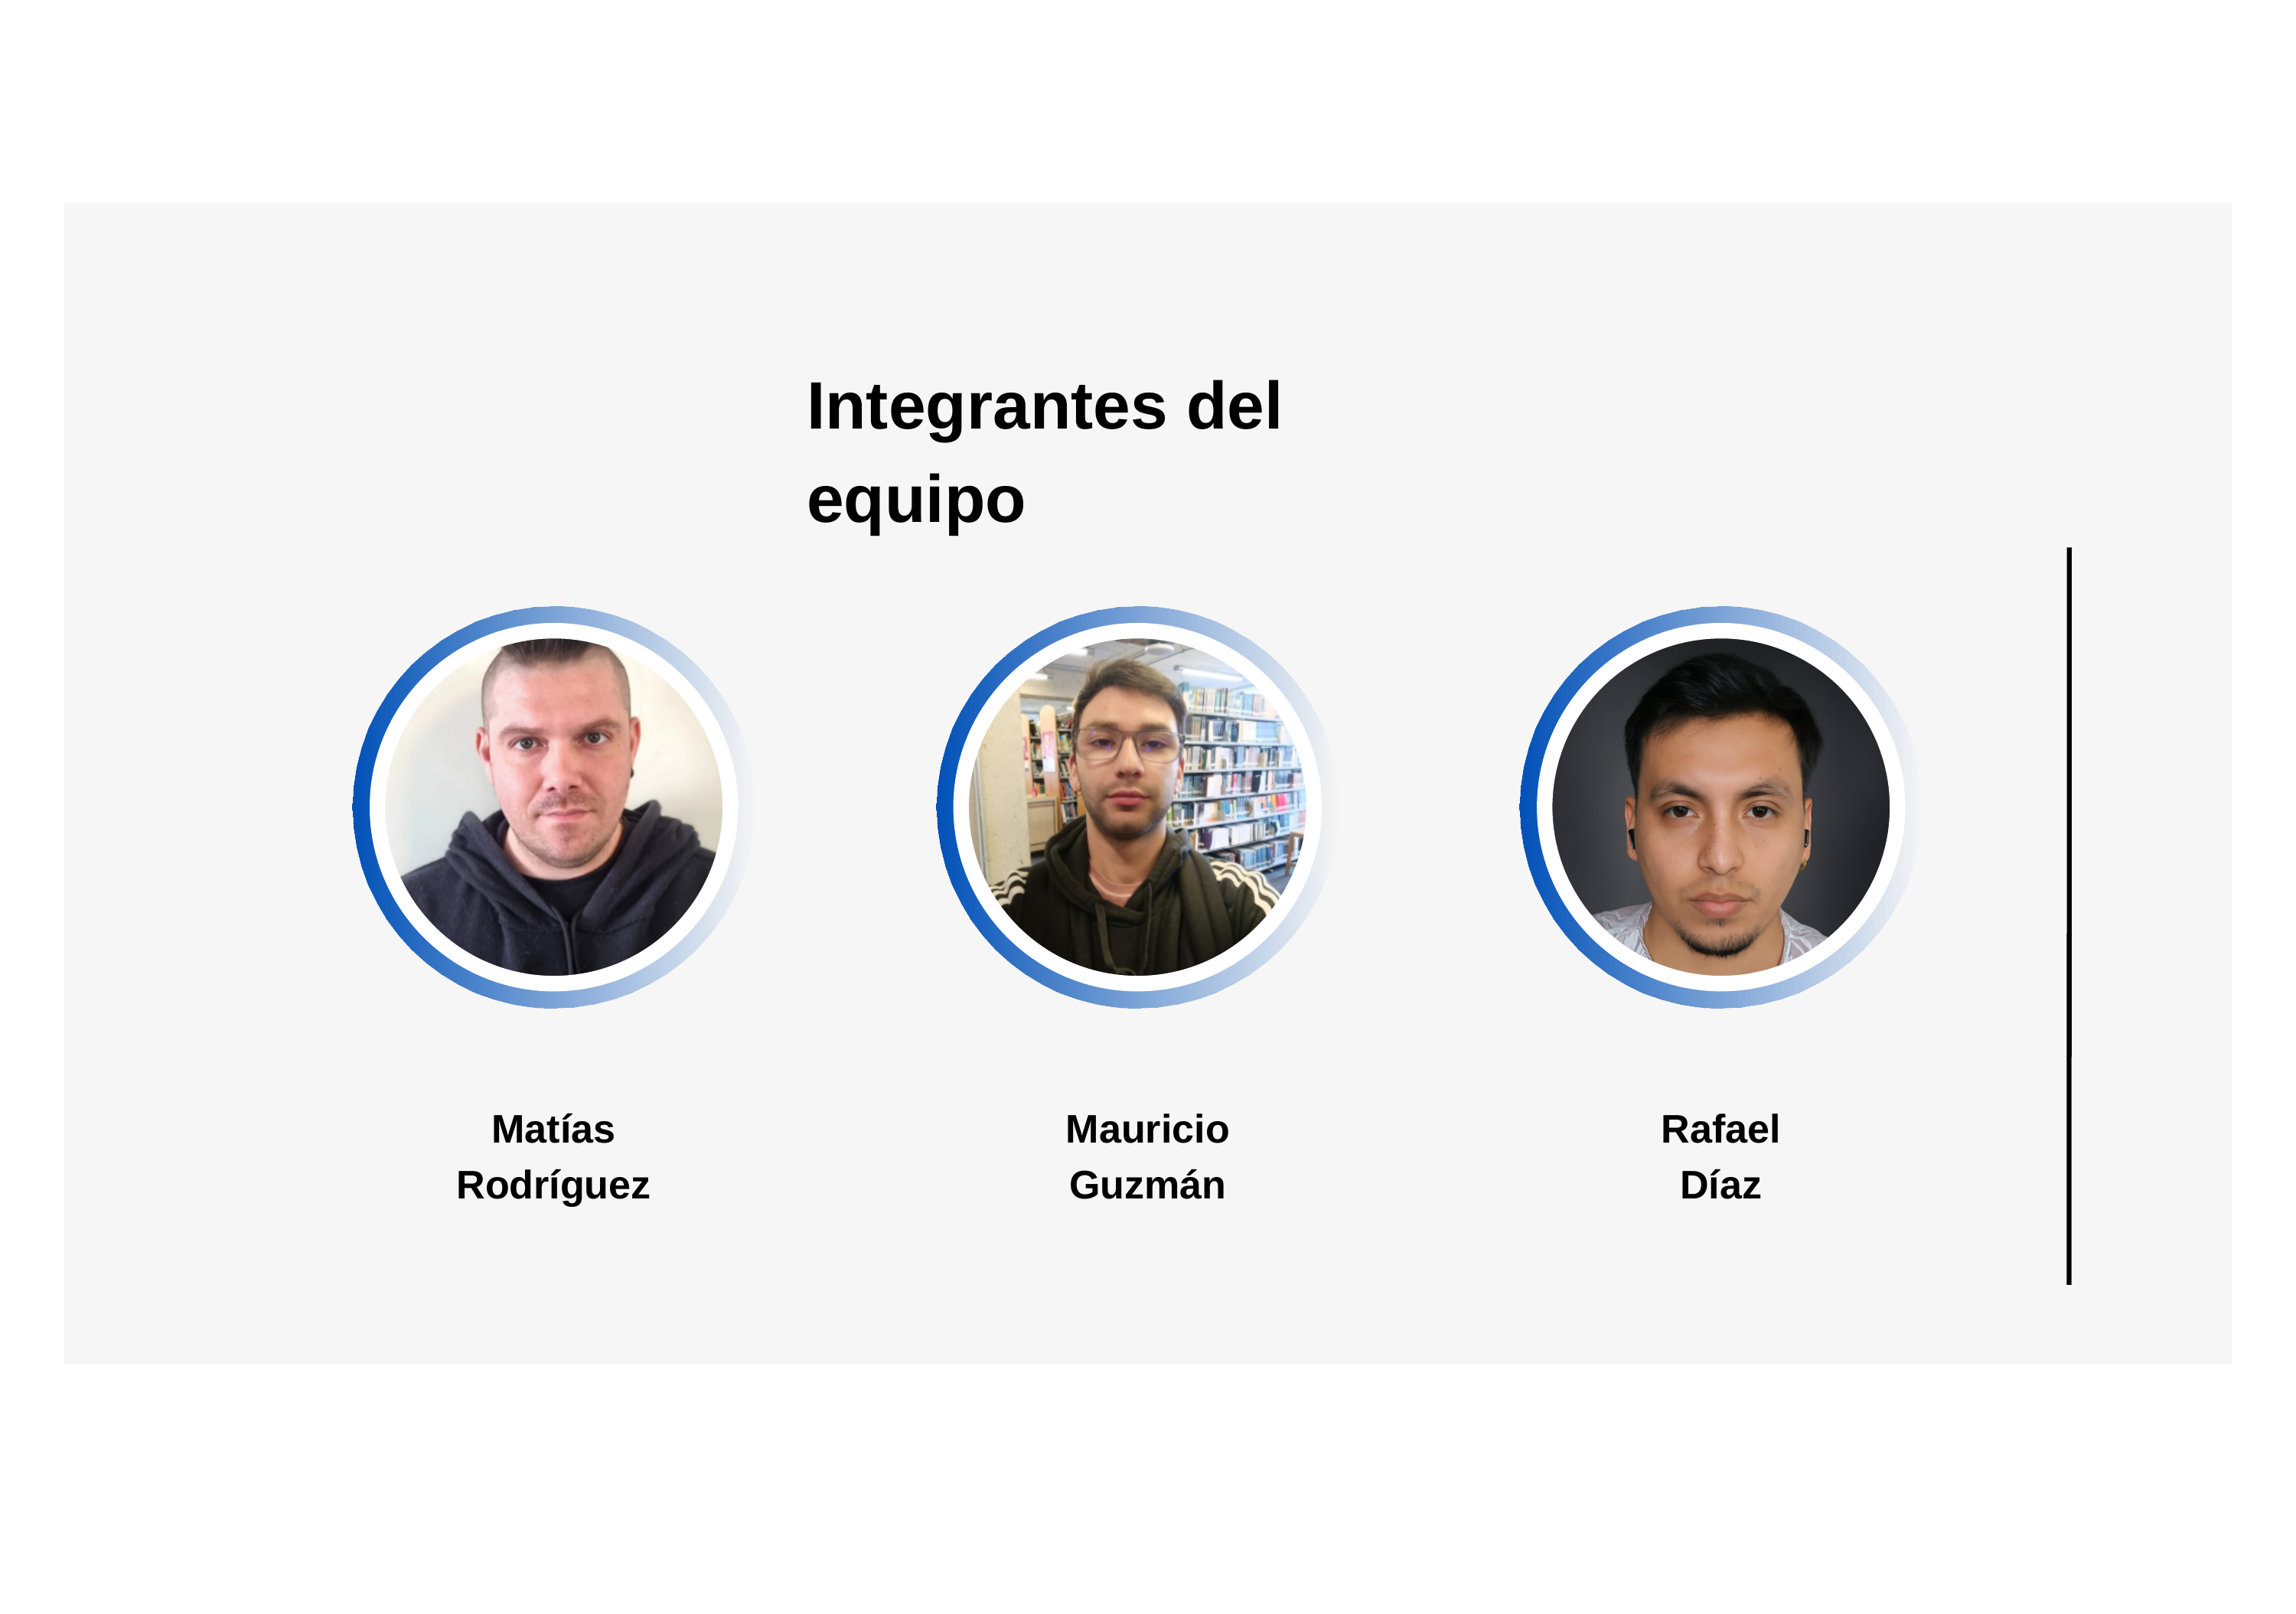

Integrantes del equipo

Matías Rodríguez
Mauricio Guzmán
Rafael Díaz